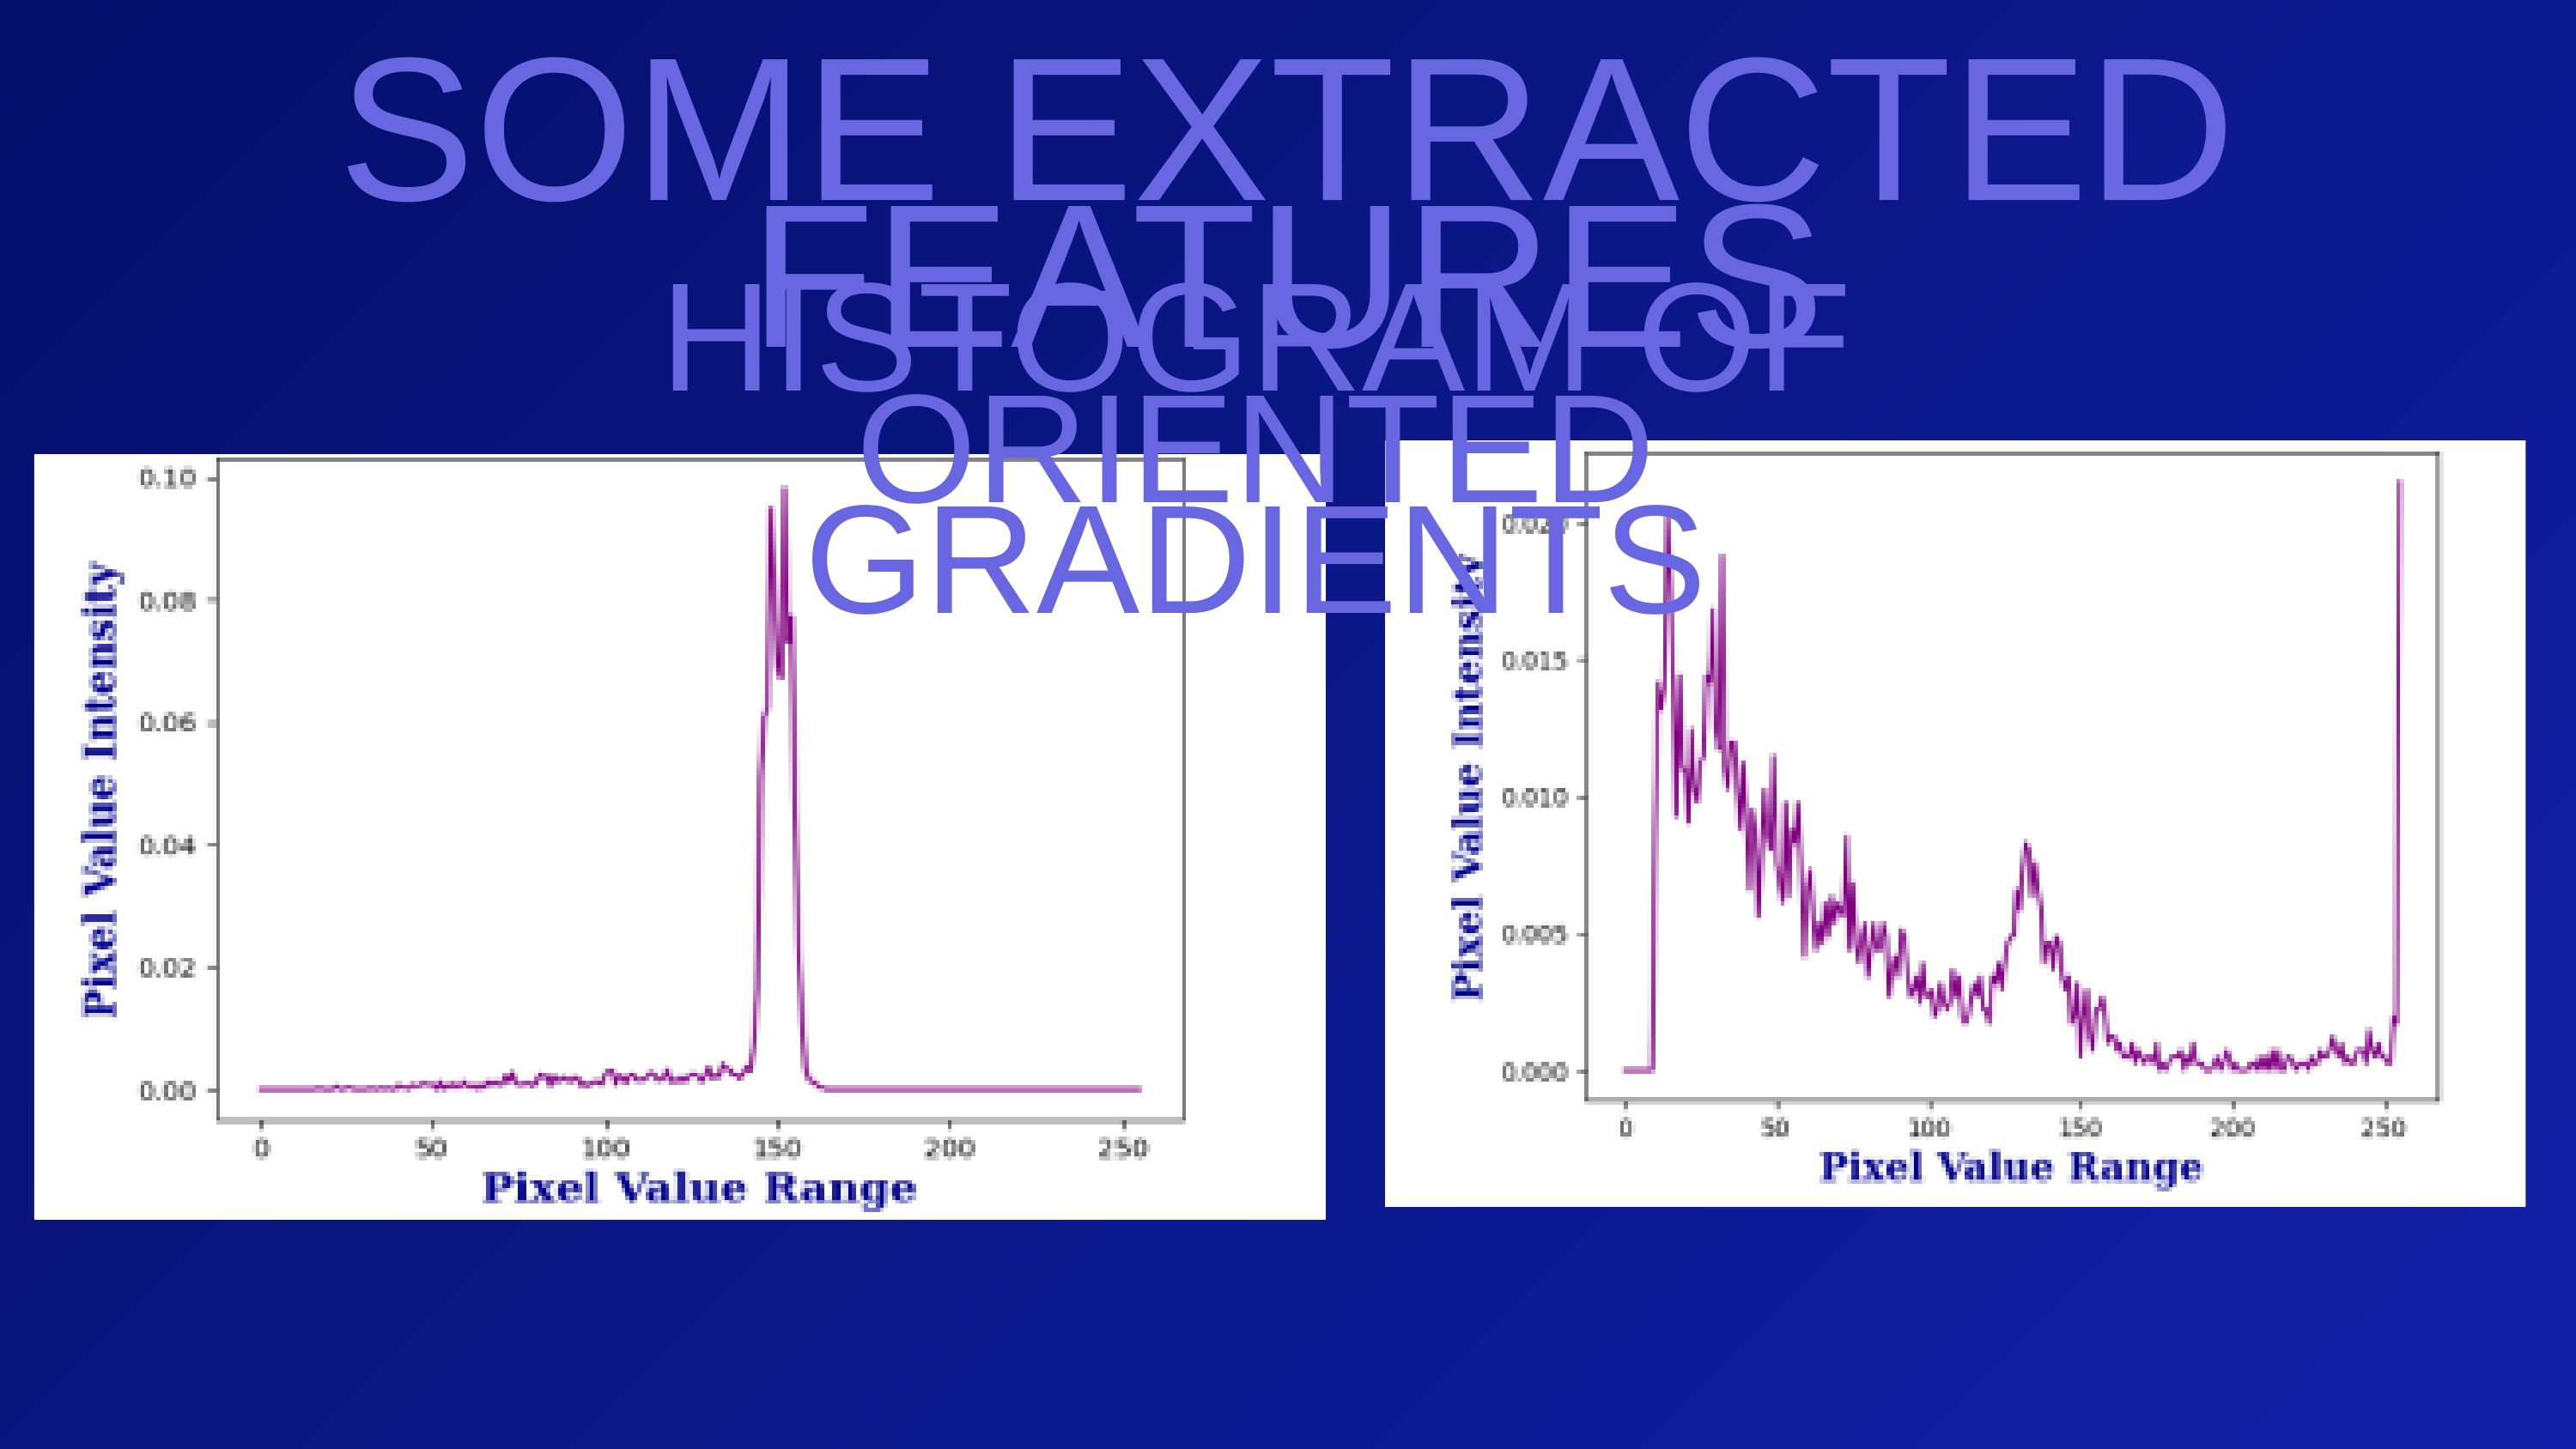

SOME EXTRACTED FEATURES
HISTOGRAM OF ORIENTED GRADIENTS